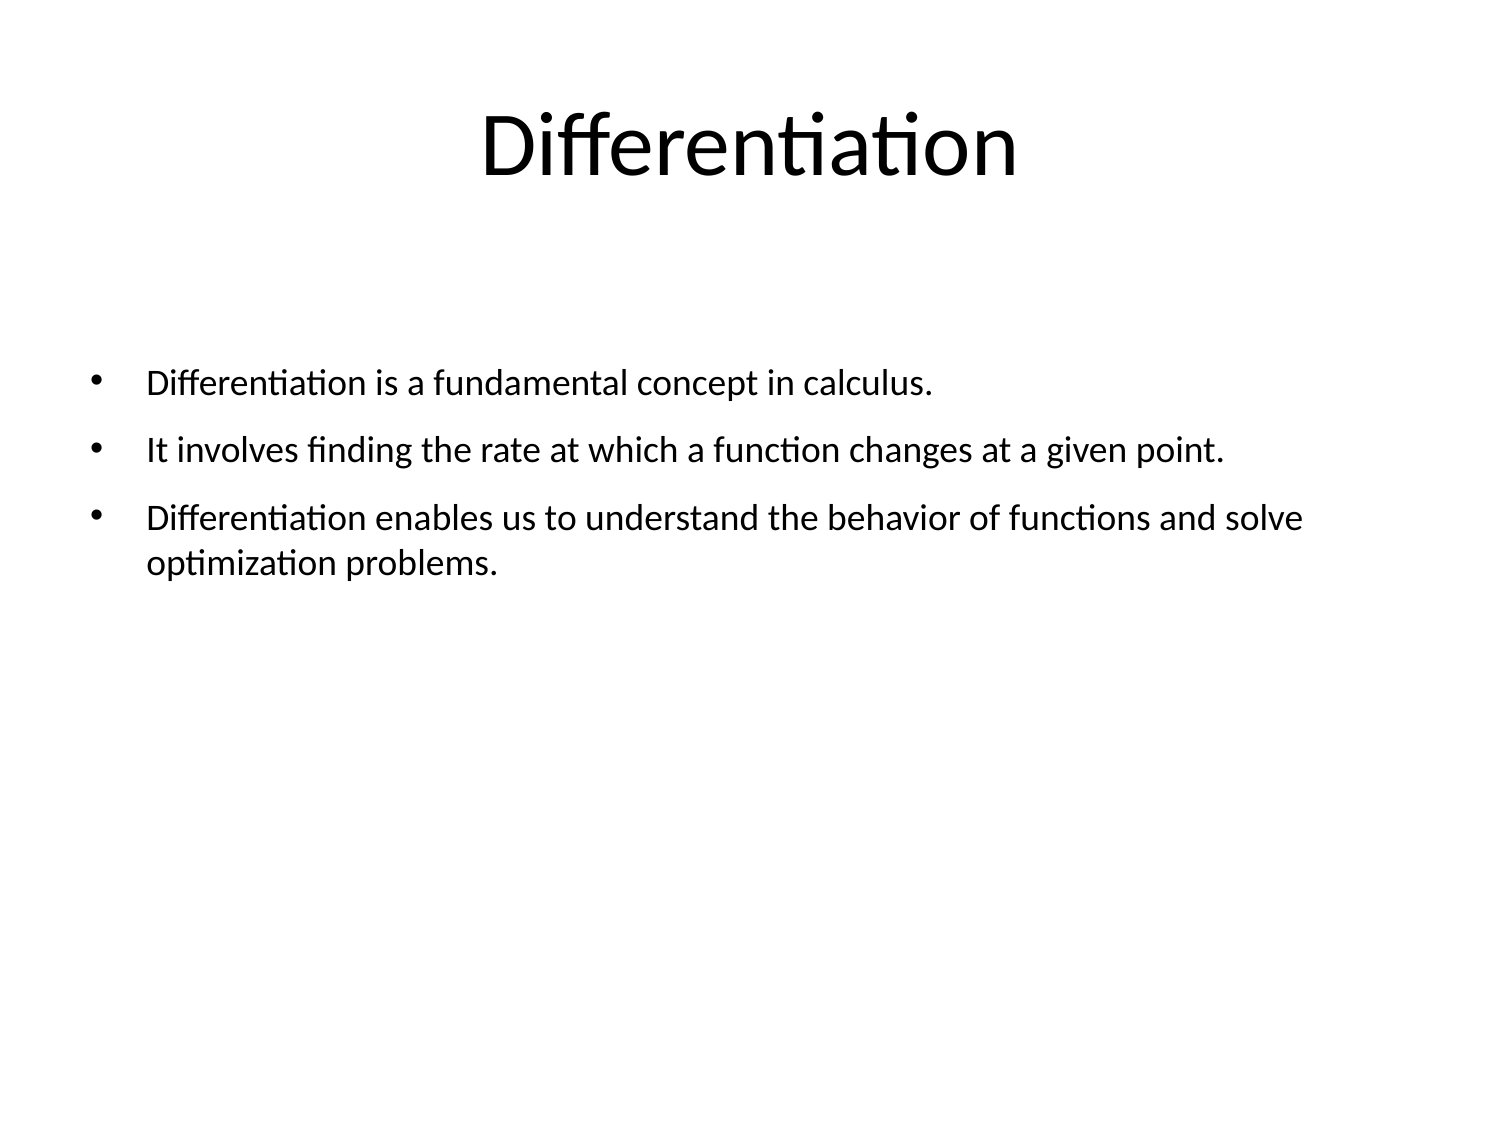

# Differentiation

Differentiation is a fundamental concept in calculus.
It involves finding the rate at which a function changes at a given point.
Differentiation enables us to understand the behavior of functions and solve optimization problems.